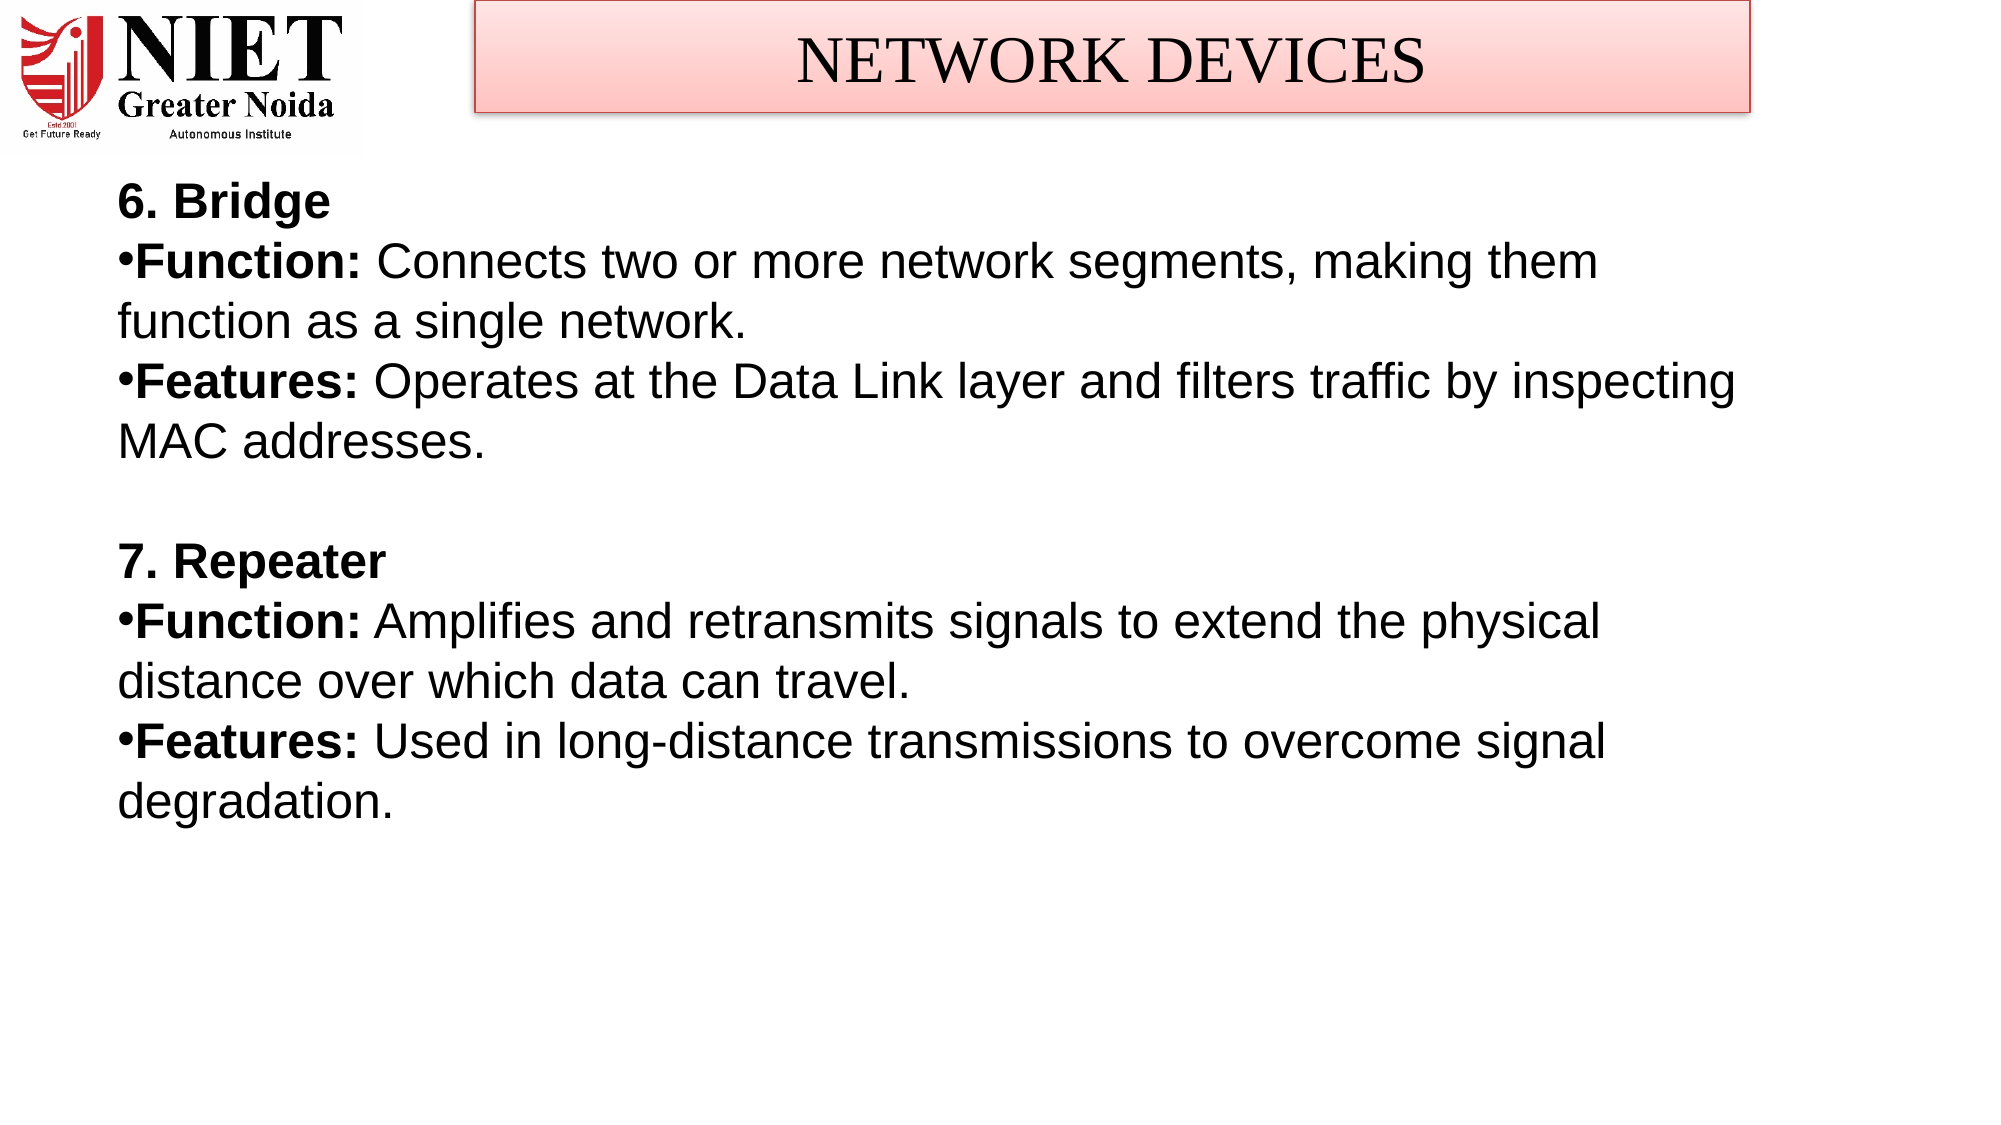

NETWORK DEVICES
#
6. Bridge
Function: Connects two or more network segments, making them function as a single network.
Features: Operates at the Data Link layer and filters traffic by inspecting MAC addresses.

7. Repeater
Function: Amplifies and retransmits signals to extend the physical distance over which data can travel.
Features: Used in long-distance transmissions to overcome signal degradation.